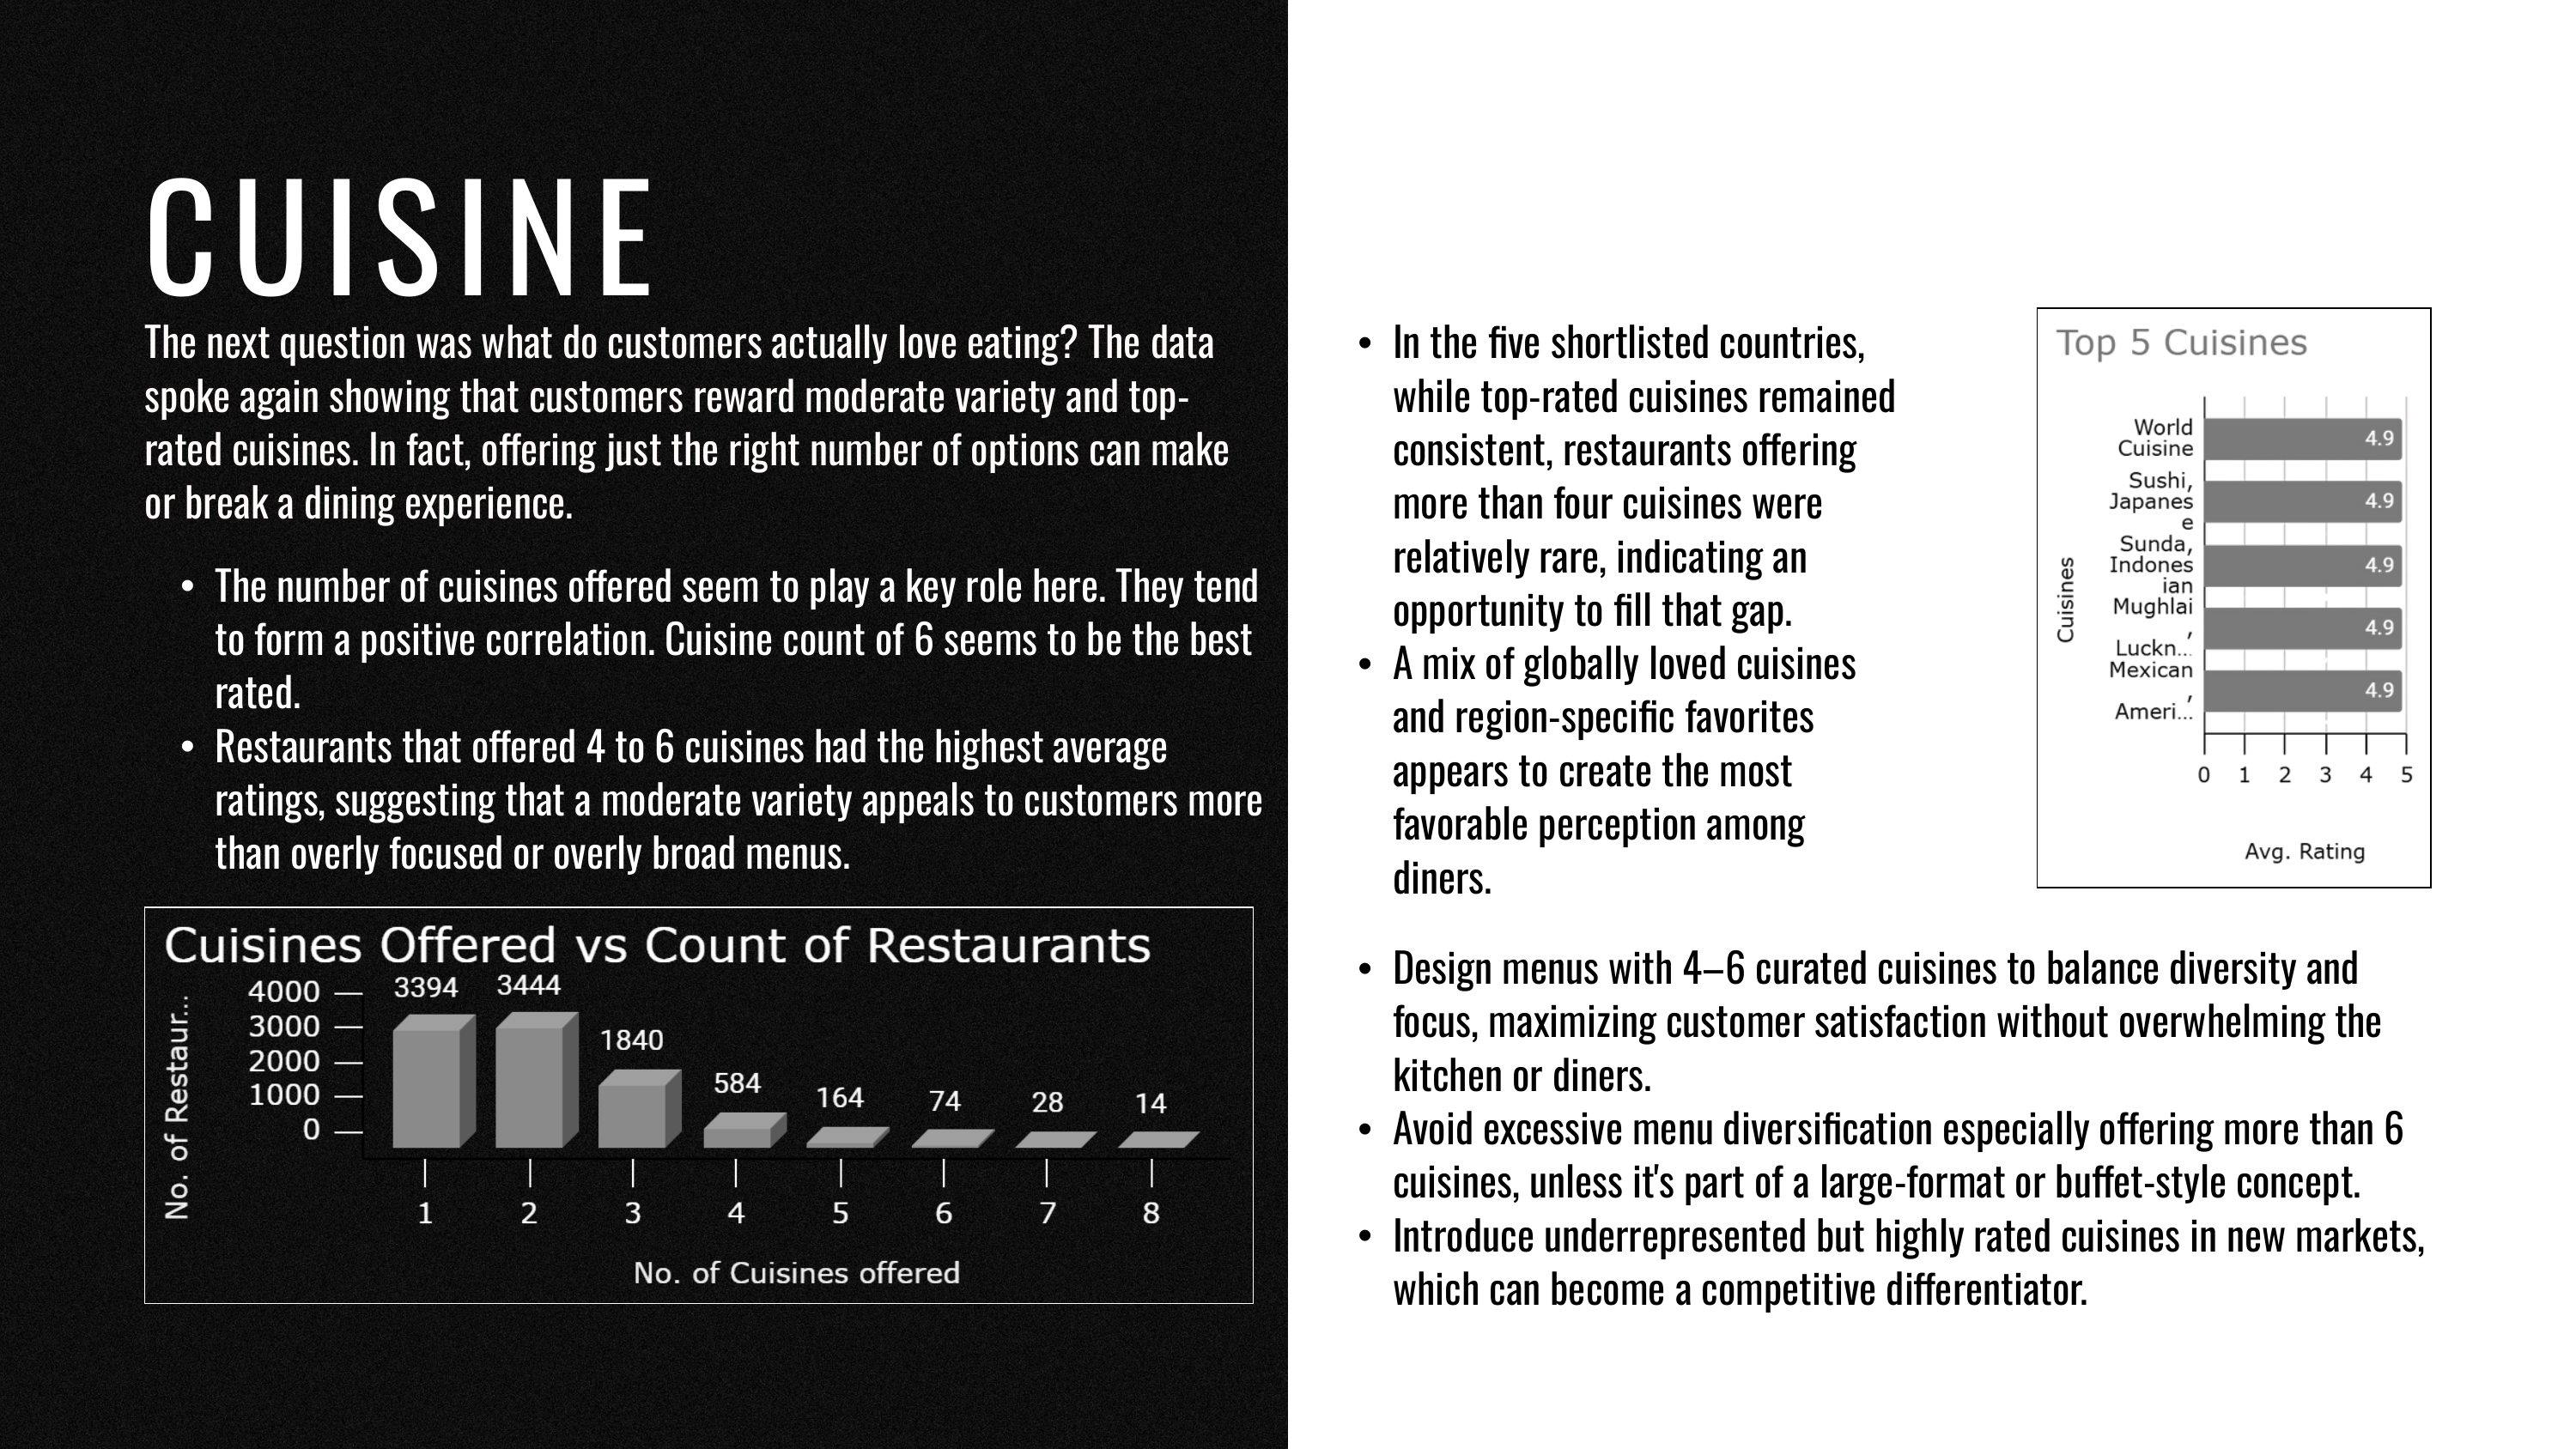

CUISINE

The next question was what do customers actually love eating? The data spoke again showing that customers reward moderate variety and top-rated cuisines. In fact, offering just the right number of options can make or break a dining experience.
In the five shortlisted countries, while top-rated cuisines remained consistent, restaurants offering more than four cuisines were relatively rare, indicating an opportunity to fill that gap.
A mix of globally loved cuisines and region-specific favorites appears to create the most favorable perception among diners.
The number of cuisines offered seem to play a key role here. They tend to form a positive correlation. Cuisine count of 6 seems to be the best rated.
Restaurants that offered 4 to 6 cuisines had the highest average ratings, suggesting that a moderate variety appeals to customers more than overly focused or overly broad menus.

Design menus with 4–6 curated cuisines to balance diversity and focus, maximizing customer satisfaction without overwhelming the kitchen or diners.
Avoid excessive menu diversification especially offering more than 6 cuisines, unless it's part of a large-format or buffet-style concept.
Introduce underrepresented but highly rated cuisines in new markets, which can become a competitive differentiator.